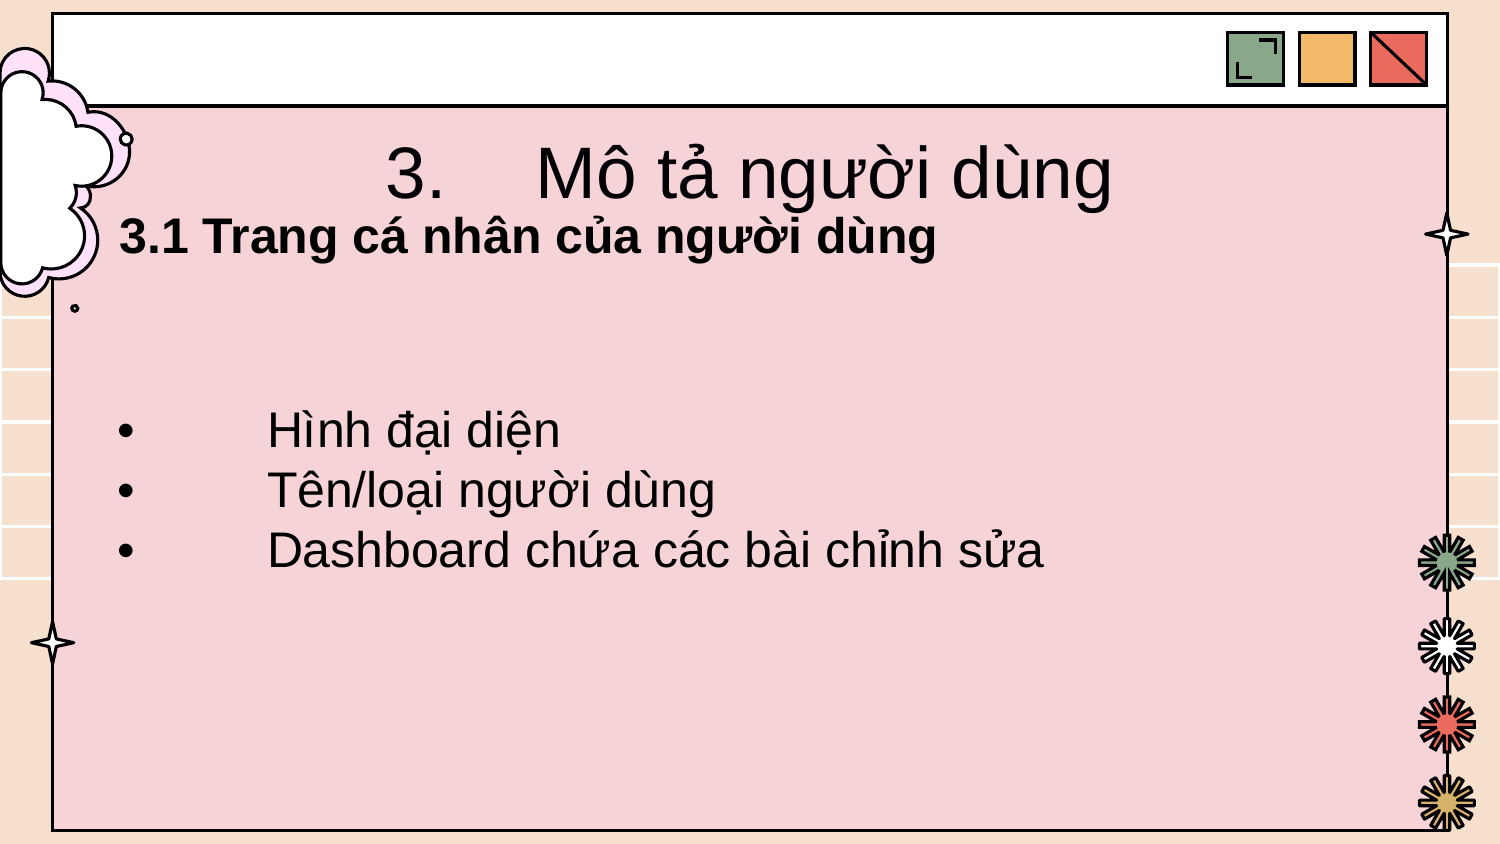

# 3.	Mô tả người dùng
3.1 Trang cá nhân của người dùng
•	Hình đại diện
•	Tên/loại người dùng
•	Dashboard chứa các bài chỉnh sửa